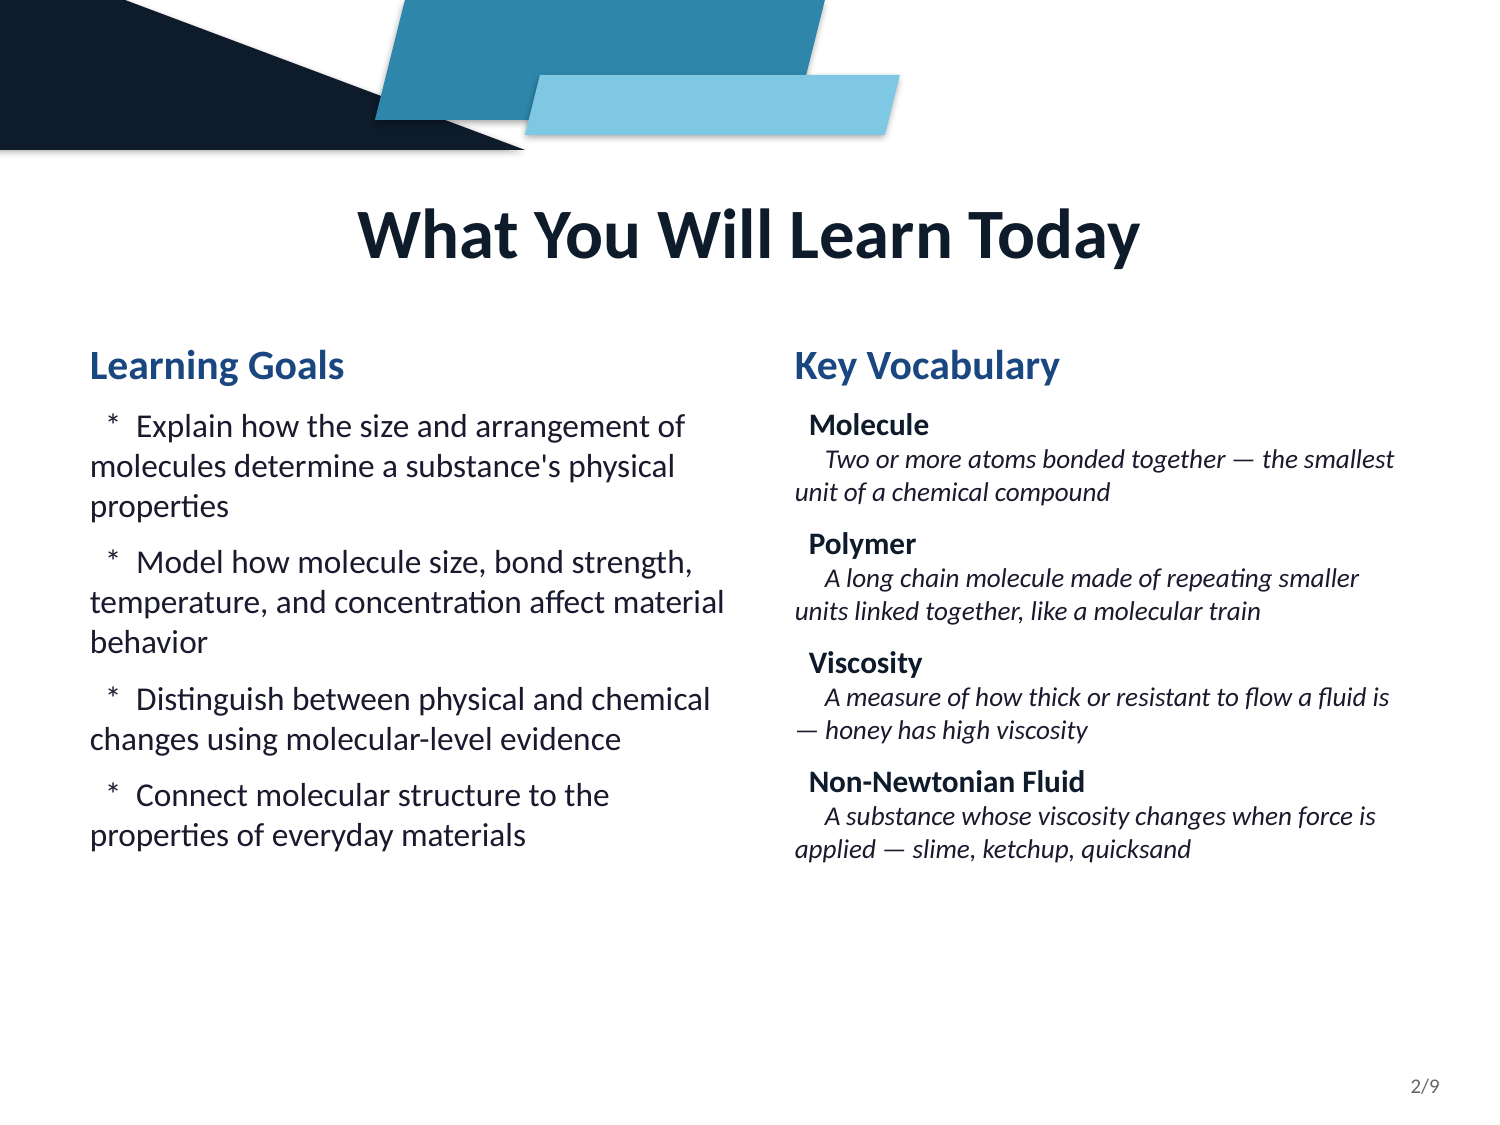

What You Will Learn Today
Learning Goals
  *  Explain how the size and arrangement of molecules determine a substance's physical properties
  *  Model how molecule size, bond strength, temperature, and concentration affect material behavior
  *  Distinguish between physical and chemical changes using molecular-level evidence
  *  Connect molecular structure to the properties of everyday materials
Key Vocabulary
  Molecule
     Two or more atoms bonded together — the smallest unit of a chemical compound
  Polymer
     A long chain molecule made of repeating smaller units linked together, like a molecular train
  Viscosity
     A measure of how thick or resistant to flow a fluid is — honey has high viscosity
  Non-Newtonian Fluid
     A substance whose viscosity changes when force is applied — slime, ketchup, quicksand
2/9